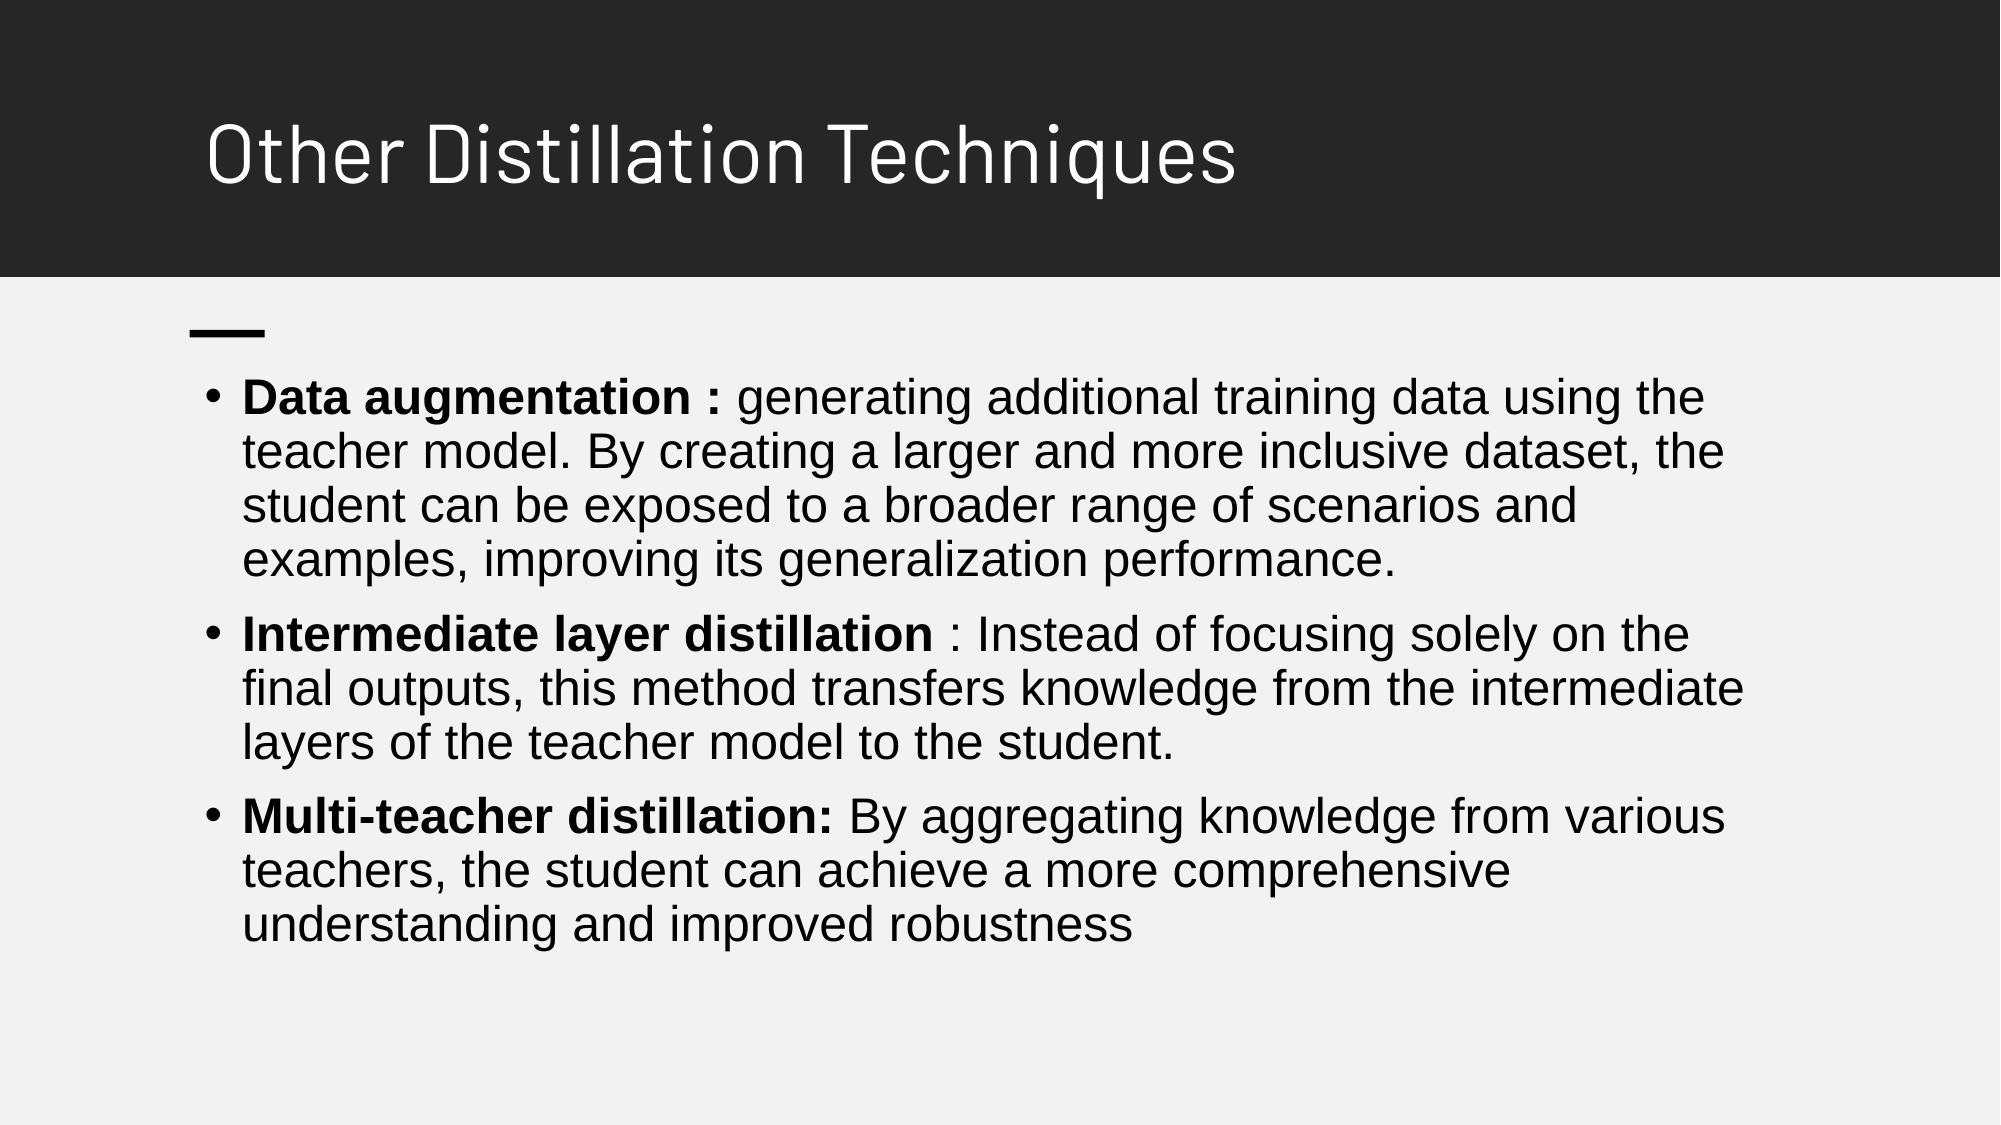

# Other Distillation Techniques

Data augmentation : generating additional training data using the teacher model. By creating a larger and more inclusive dataset, the student can be exposed to a broader range of scenarios and examples, improving its generalization performance.
Intermediate layer distillation : Instead of focusing solely on the final outputs, this method transfers knowledge from the intermediate layers of the teacher model to the student.
Multi-teacher distillation: By aggregating knowledge from various teachers, the student can achieve a more comprehensive understanding and improved robustness